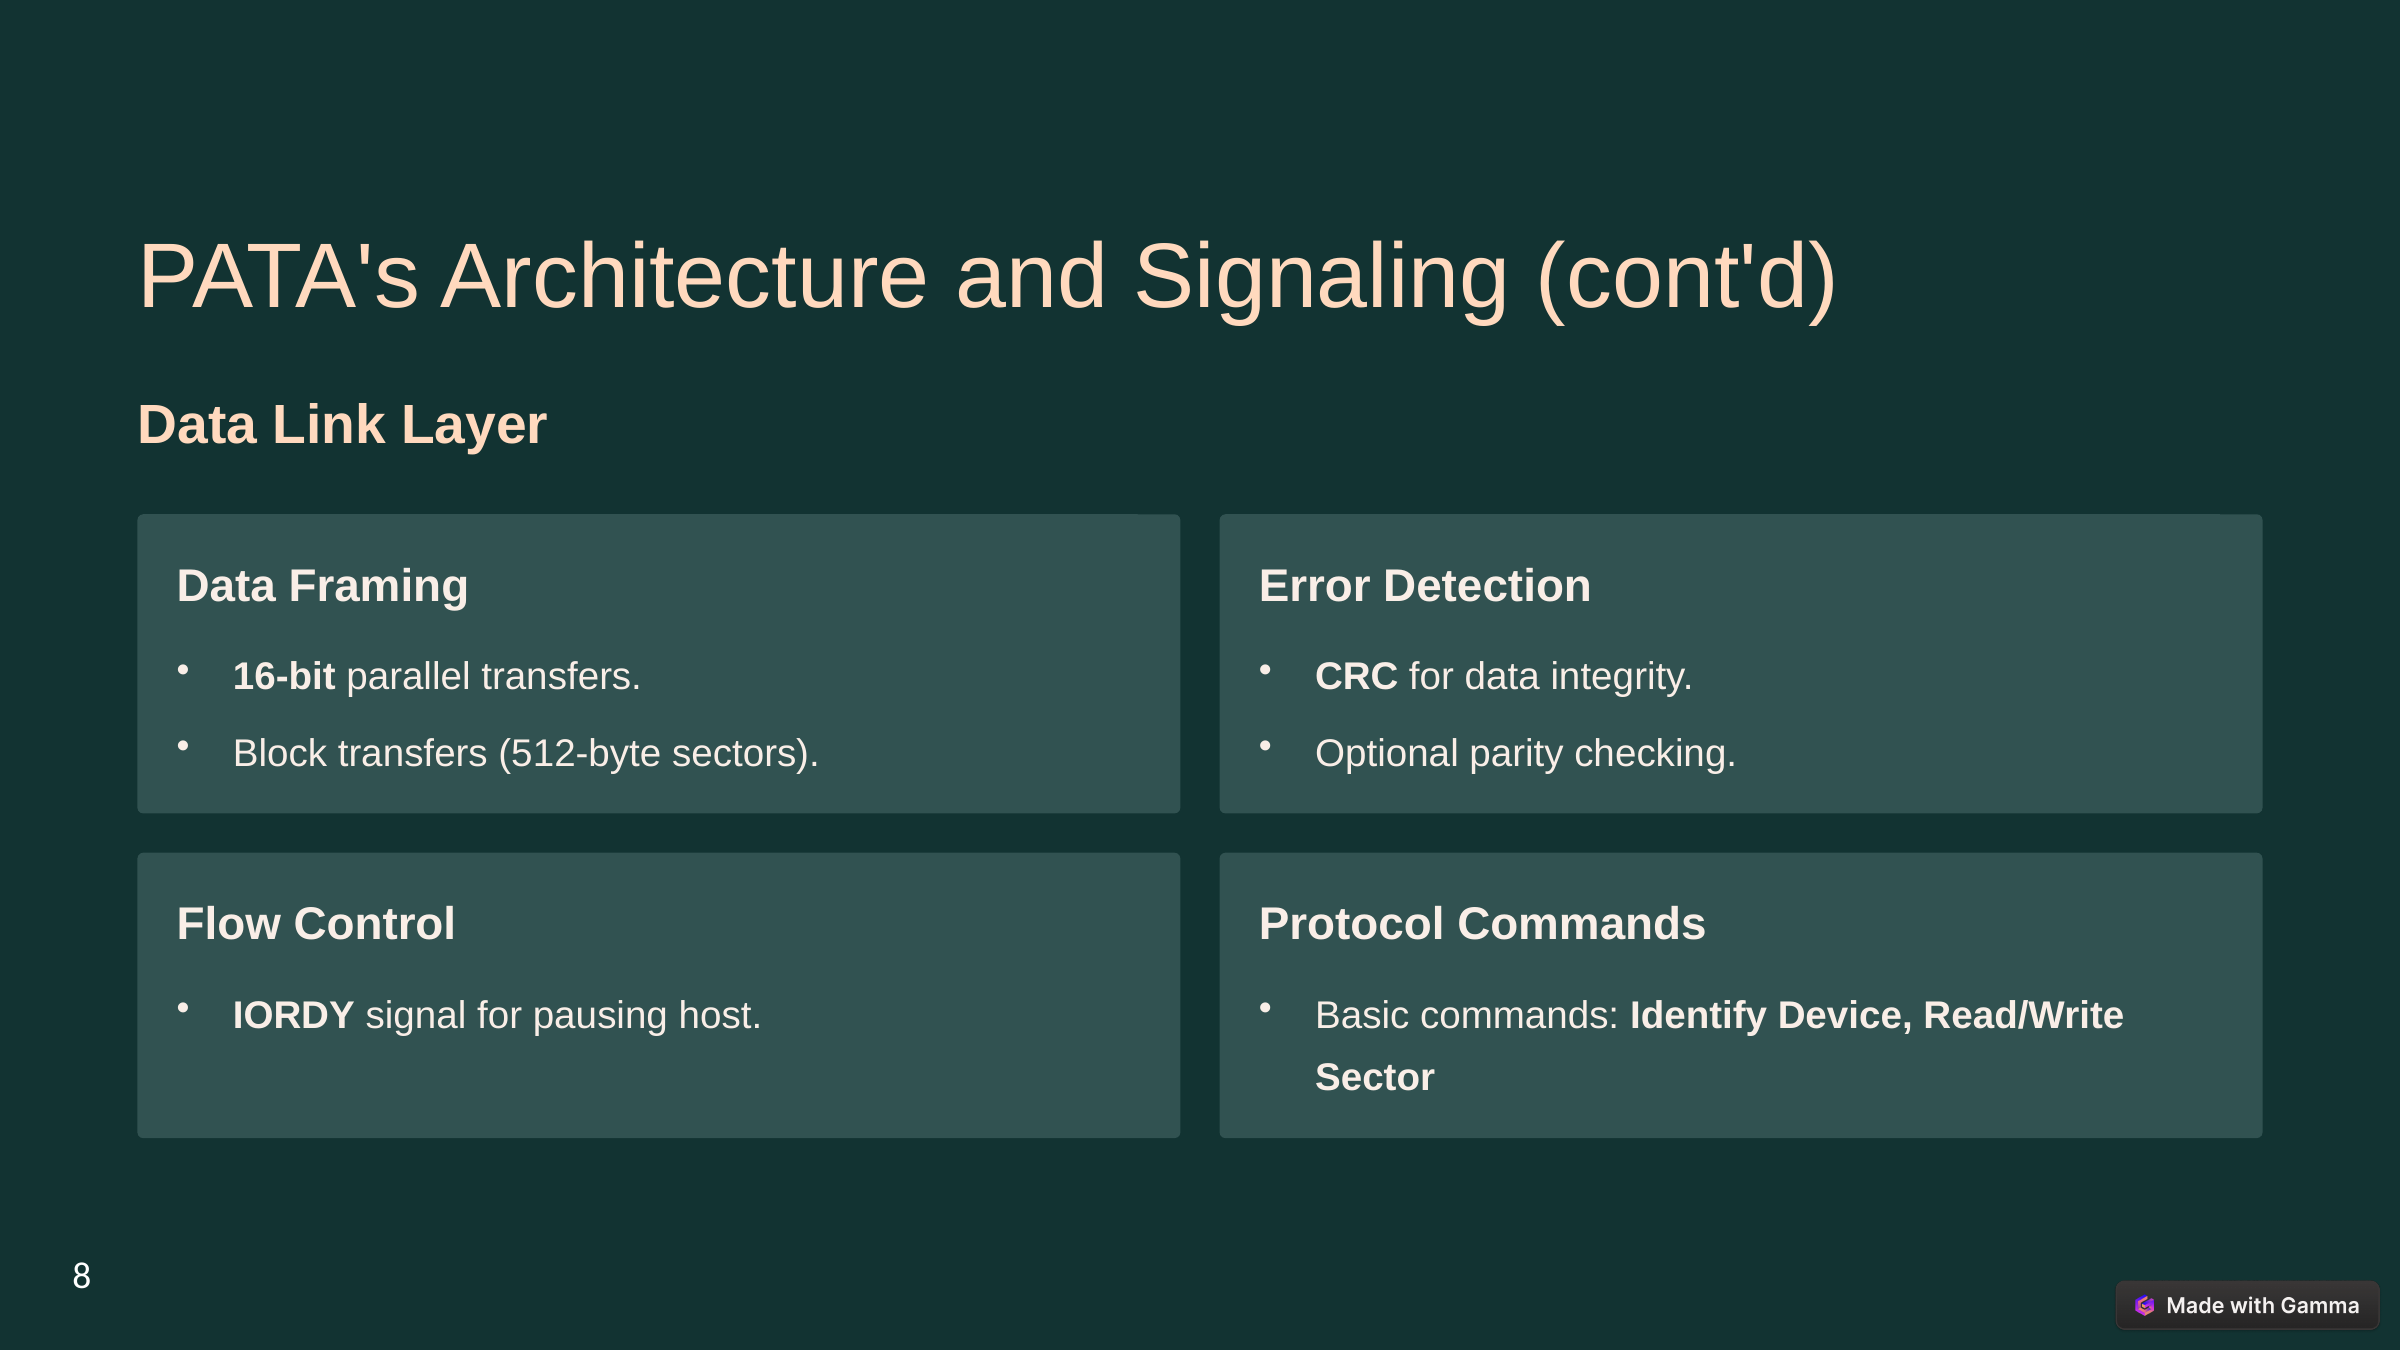

PATA's Architecture and Signaling (cont'd)
Data Link Layer

Data Framing
Error Detection
16-bit parallel transfers.
CRC for data integrity.
Block transfers (512-byte sectors).
Optional parity checking.

Flow Control
Protocol Commands
IORDY signal for pausing host.
Basic commands: Identify Device, Read/Write Sector
8